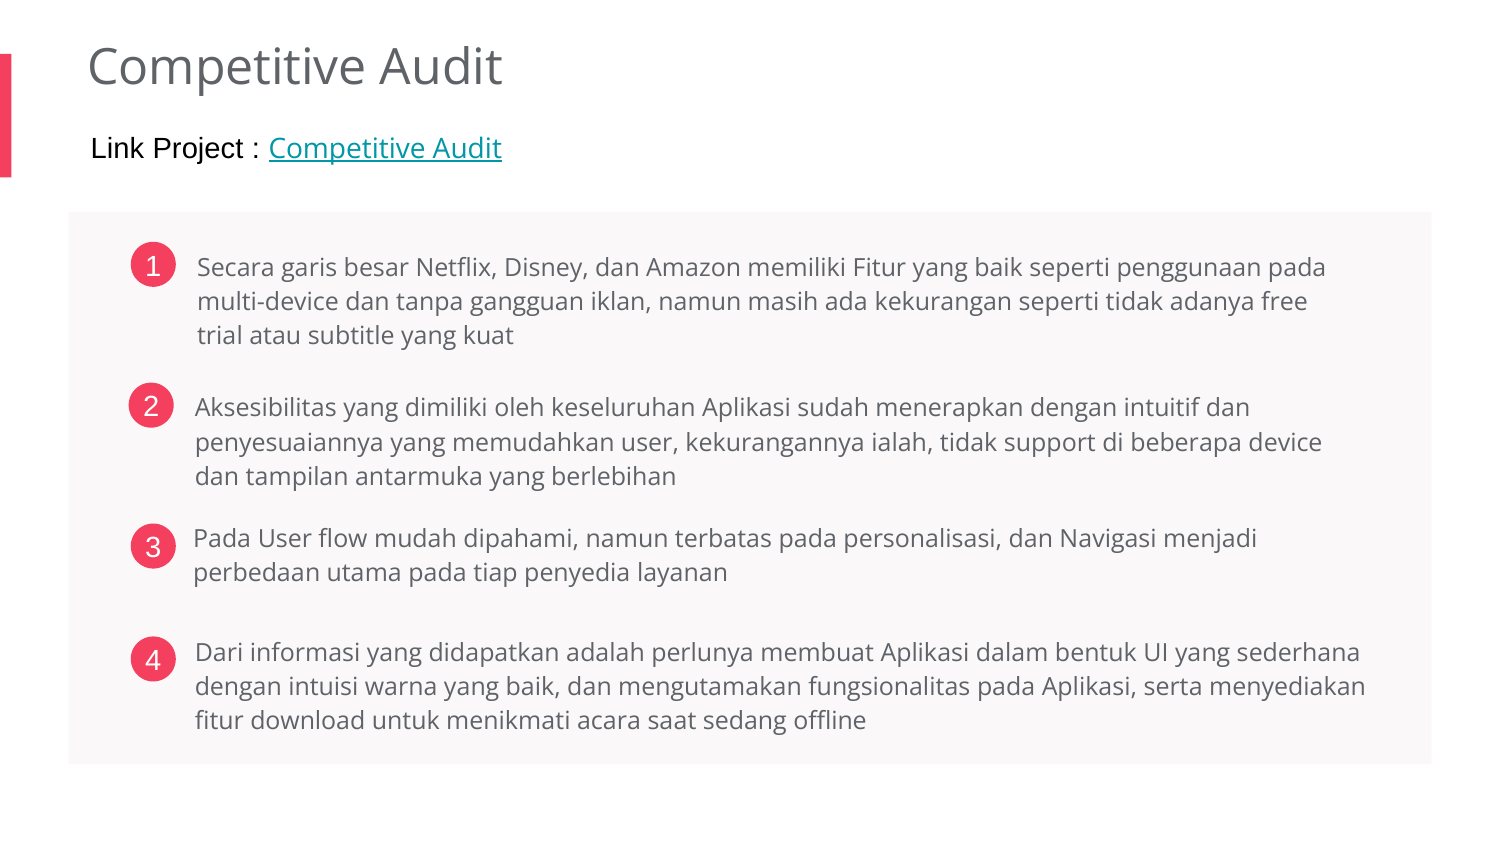

Competitive Audit
Link Project : Competitive Audit

Secara garis besar Netflix, Disney, dan Amazon memiliki Fitur yang baik seperti penggunaan pada multi-device dan tanpa gangguan iklan, namun masih ada kekurangan seperti tidak adanya free trial atau subtitle yang kuat
1
Aksesibilitas yang dimiliki oleh keseluruhan Aplikasi sudah menerapkan dengan intuitif dan penyesuaiannya yang memudahkan user, kekurangannya ialah, tidak support di beberapa device dan tampilan antarmuka yang berlebihan
2
Pada User flow mudah dipahami, namun terbatas pada personalisasi, dan Navigasi menjadi perbedaan utama pada tiap penyedia layanan
3
Dari informasi yang didapatkan adalah perlunya membuat Aplikasi dalam bentuk UI yang sederhana dengan intuisi warna yang baik, dan mengutamakan fungsionalitas pada Aplikasi, serta menyediakan fitur download untuk menikmati acara saat sedang offline
4